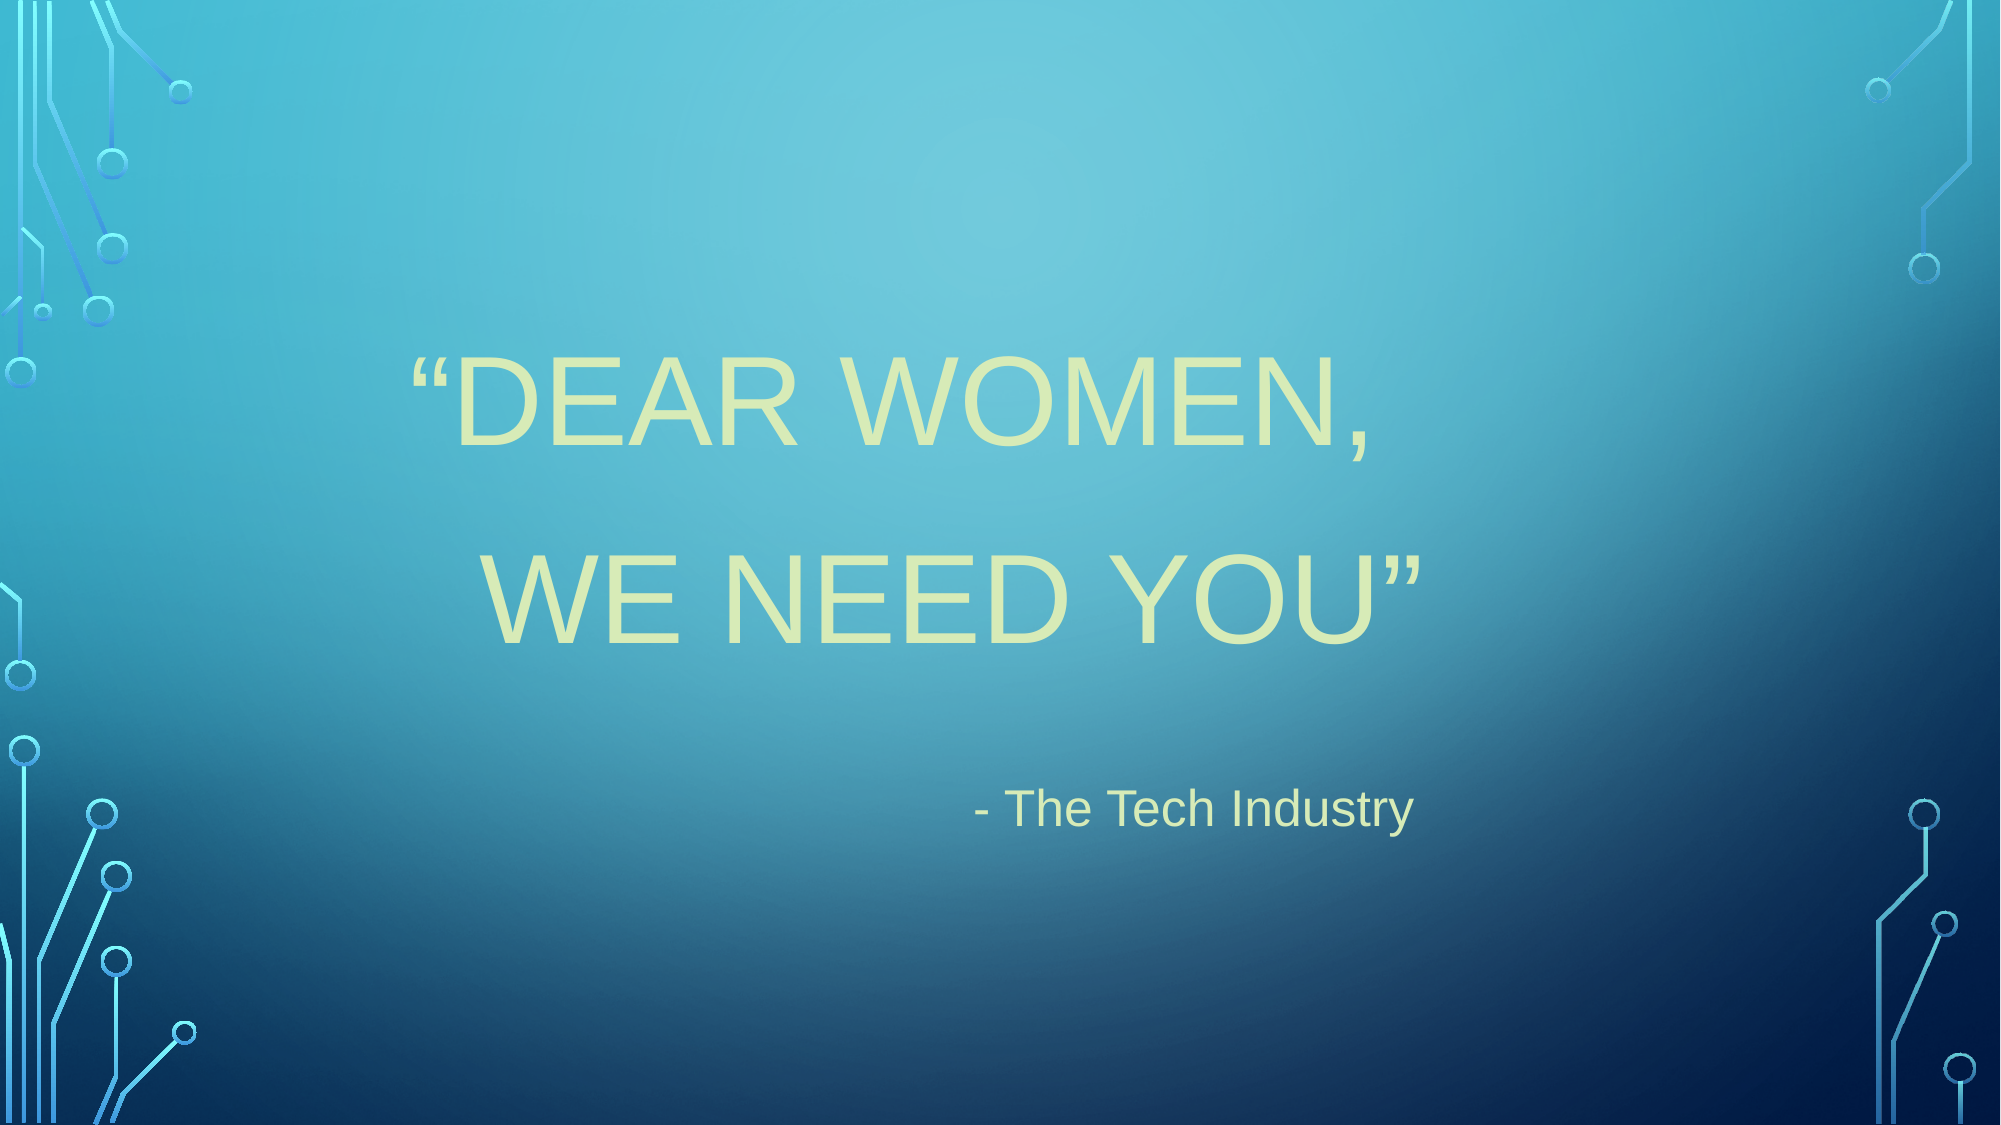

“DEAR WOMEN,
  WE NEED YOU”
                - The Tech Industry